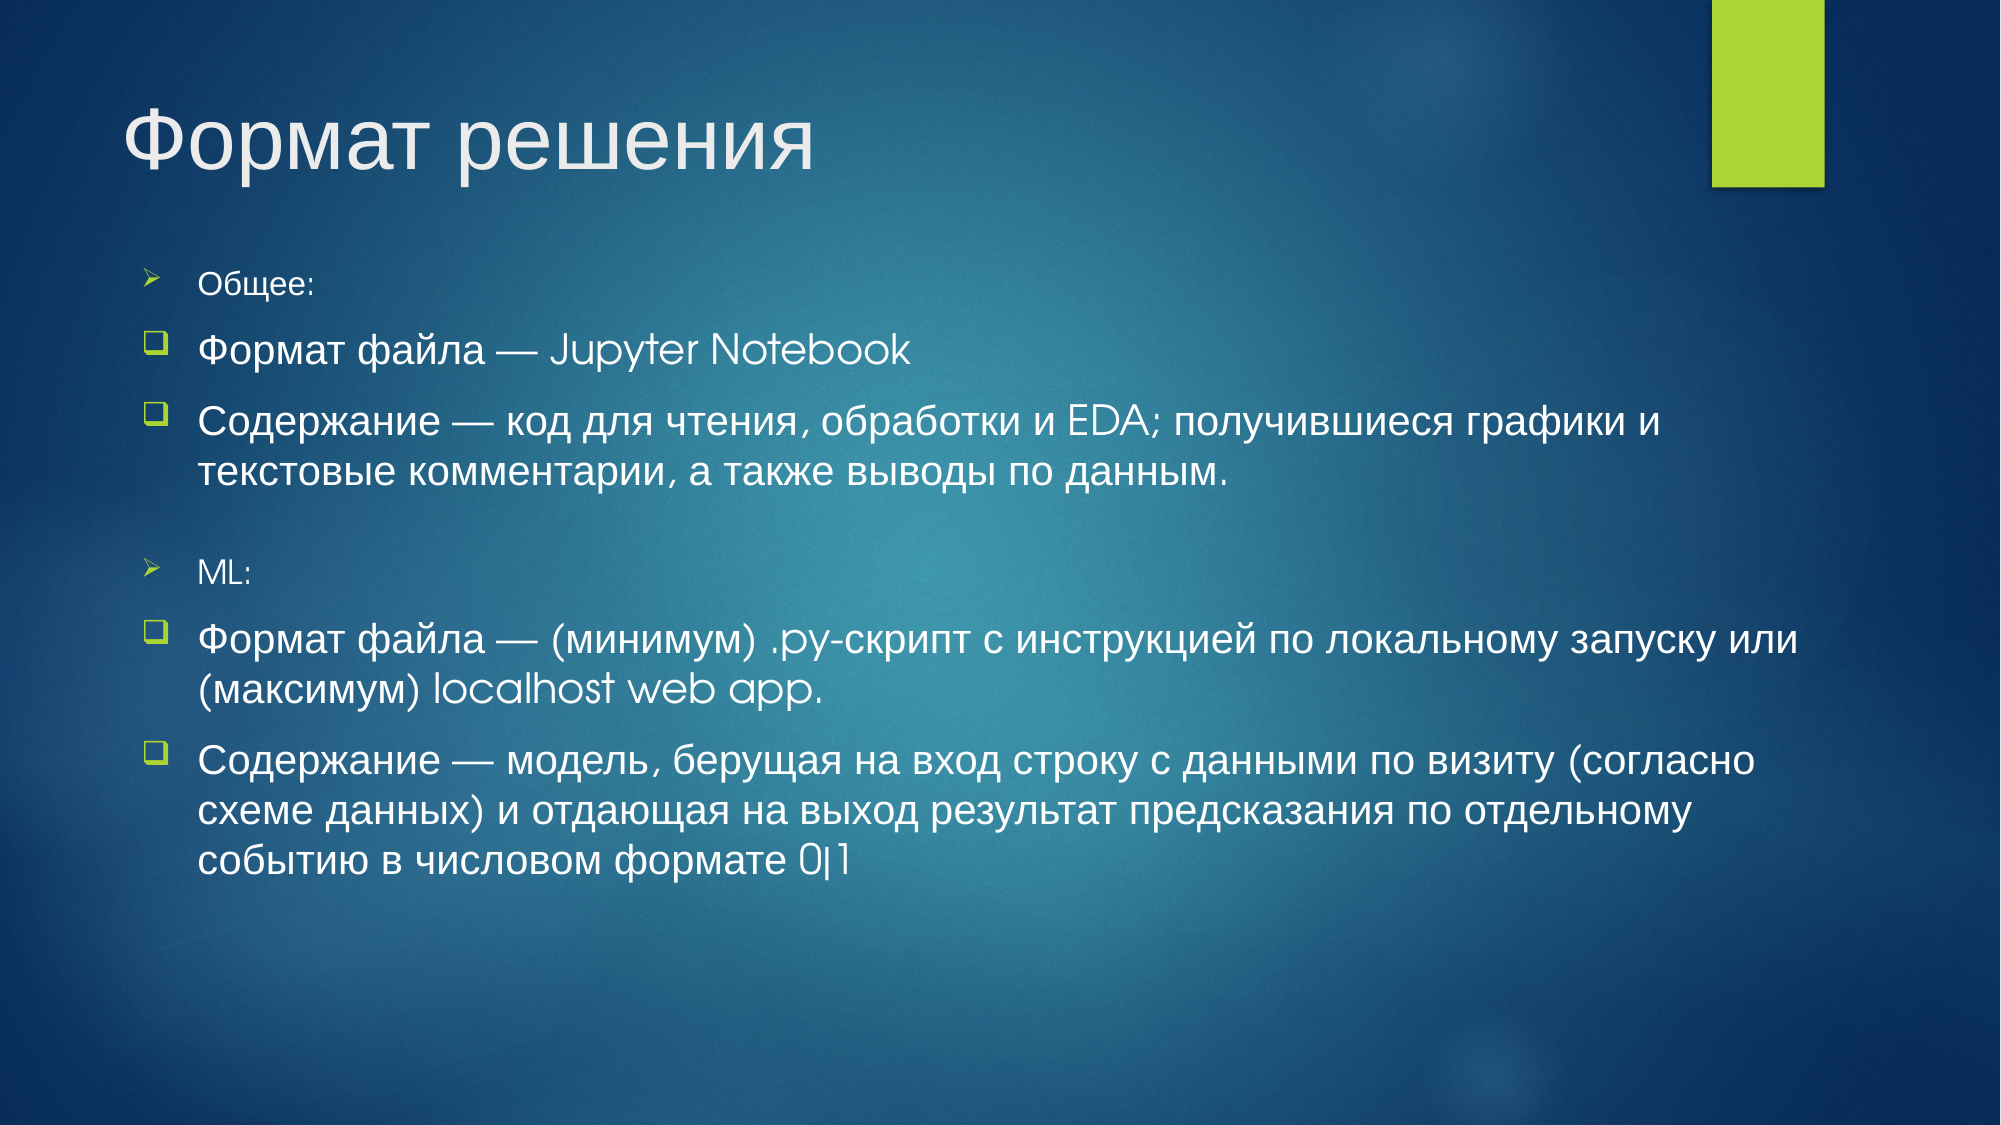

# Формат решения
Общее:
Формат файла — Jupyter Notebook
Содержание — код для чтения, обработки и EDA; получившиеся графики и текстовые комментарии, а также выводы по данным.

ML:
Формат файла — (минимум) .py-скрипт с инструкцией по локальному запуску или (максимум) localhost web app.
Содержание — модель, берущая на вход строку с данными по визиту (согласно схеме данных) и отдающая на выход результат предсказания по отдельному событию в числовом формате 0|1